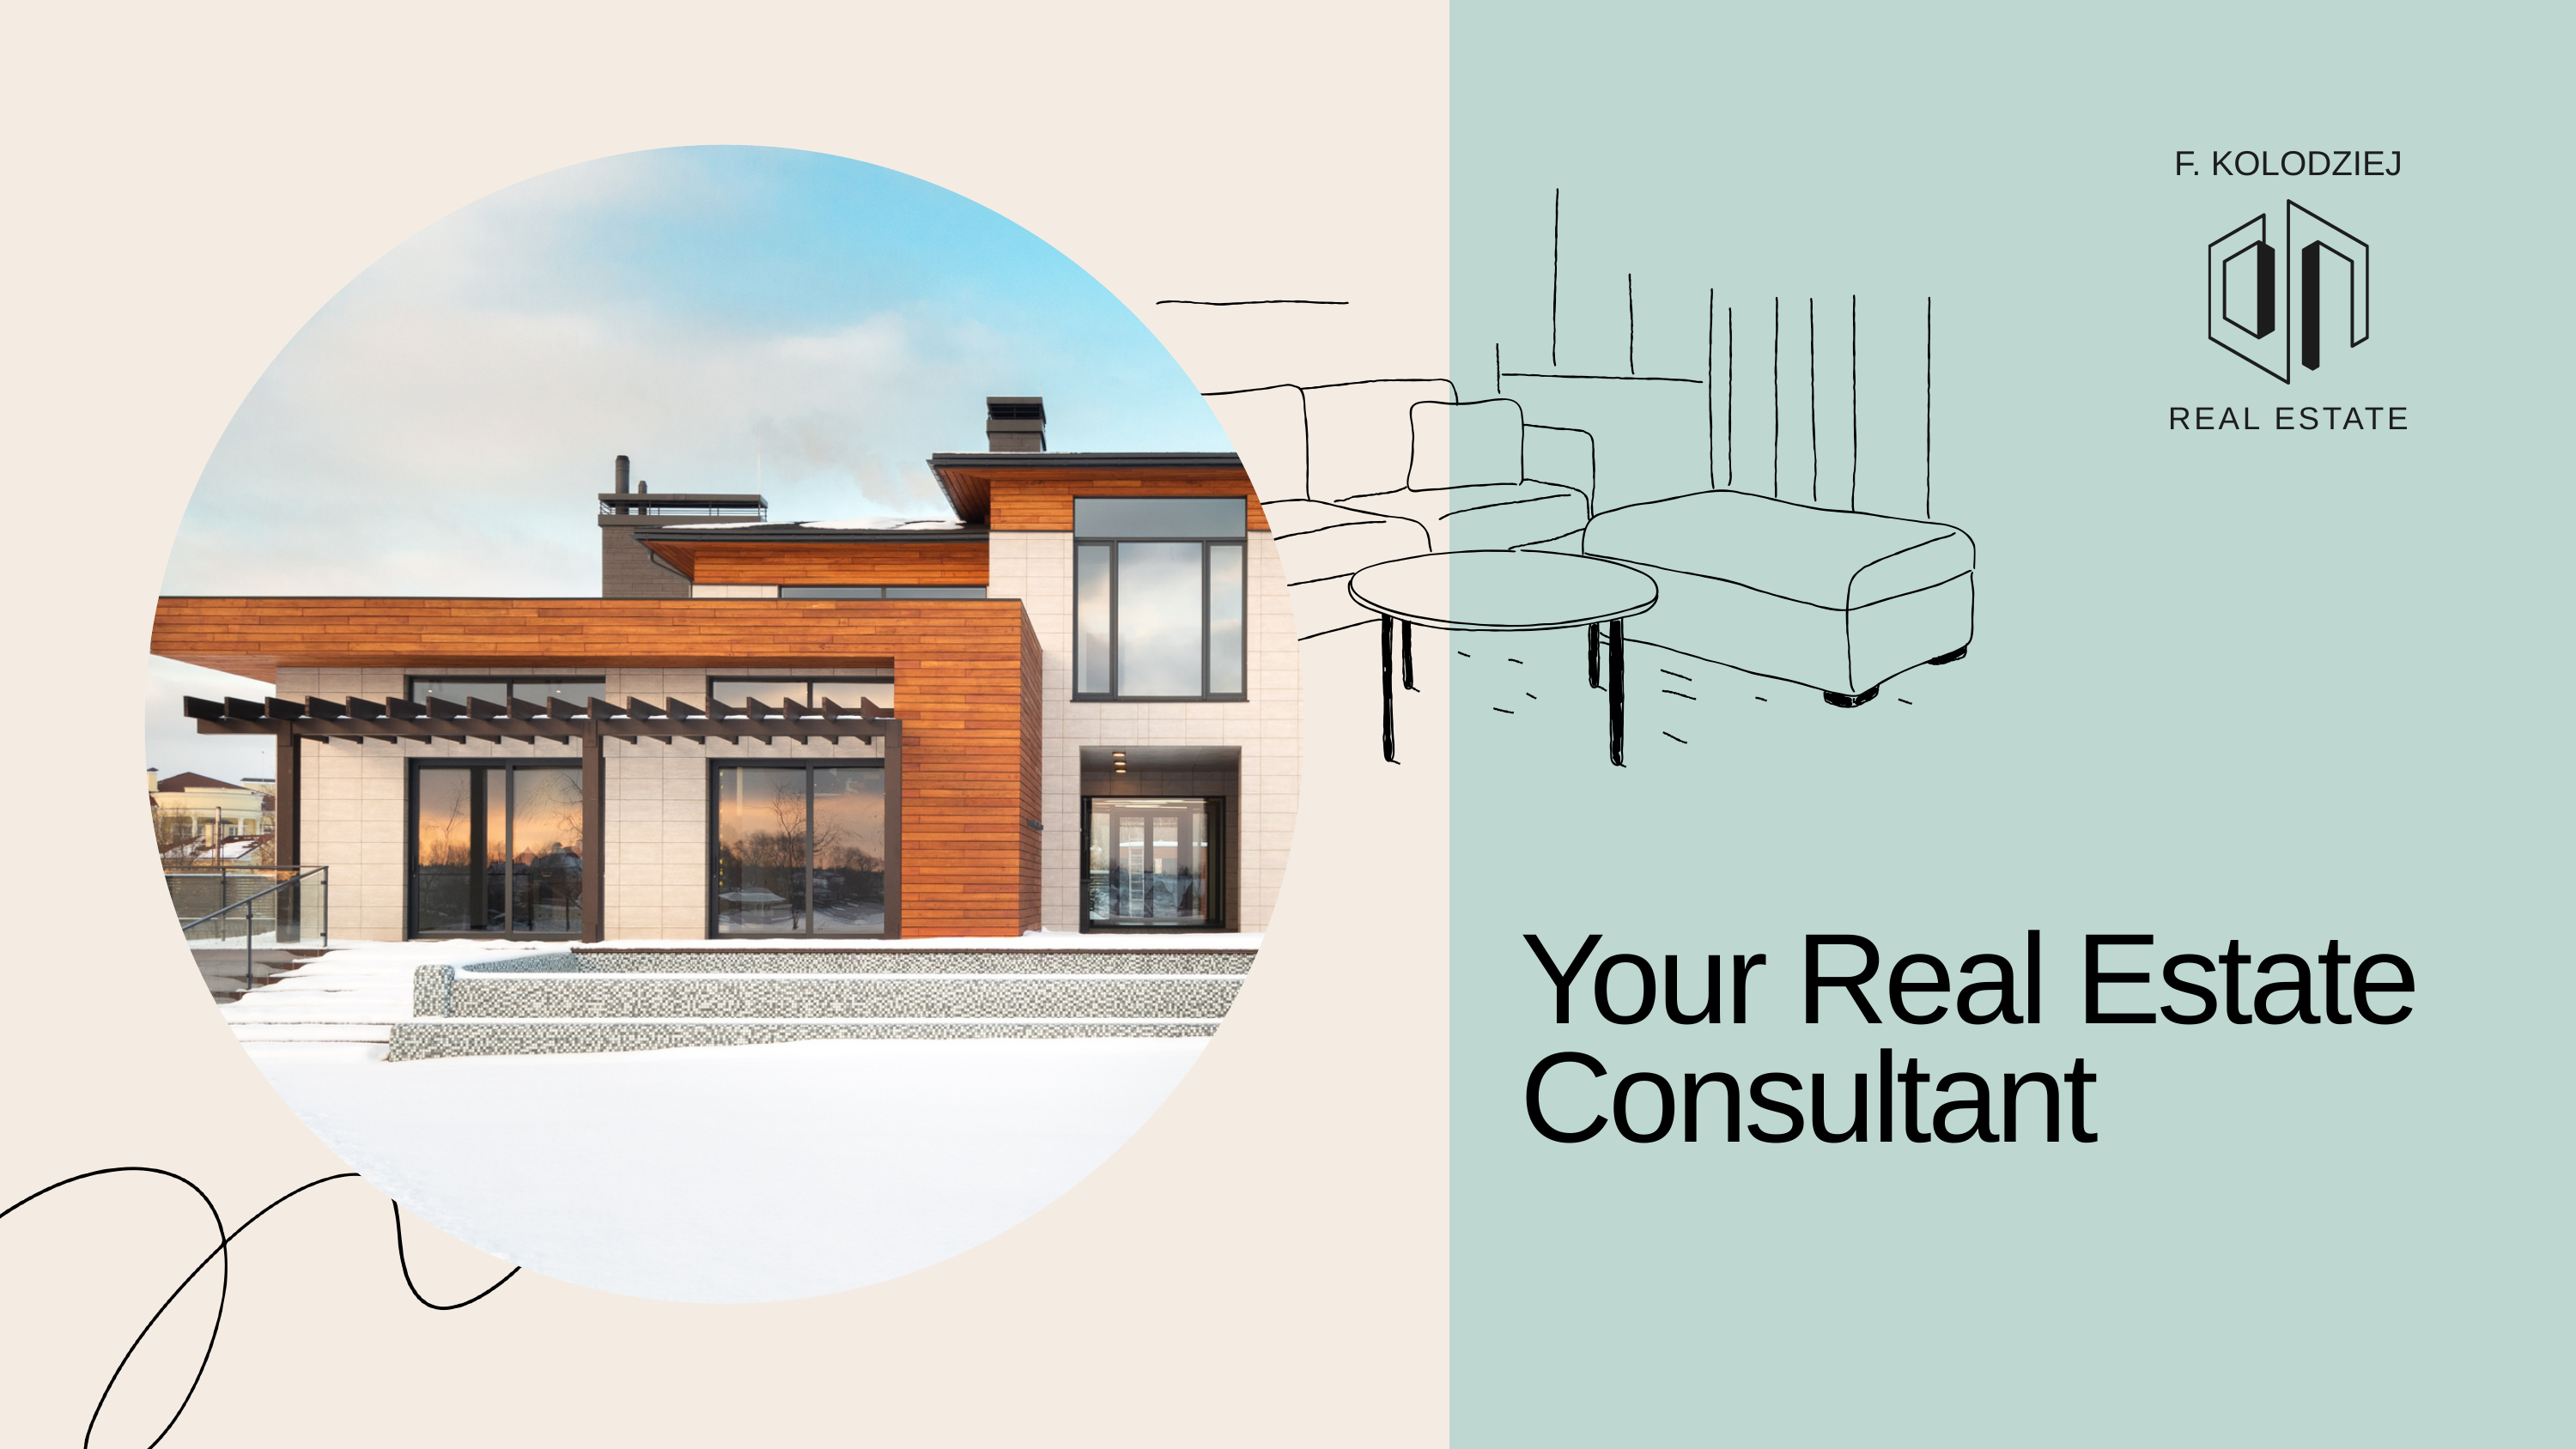

F. KOLODZIEJ

REAL ESTATE
Your Real Estate Consultant